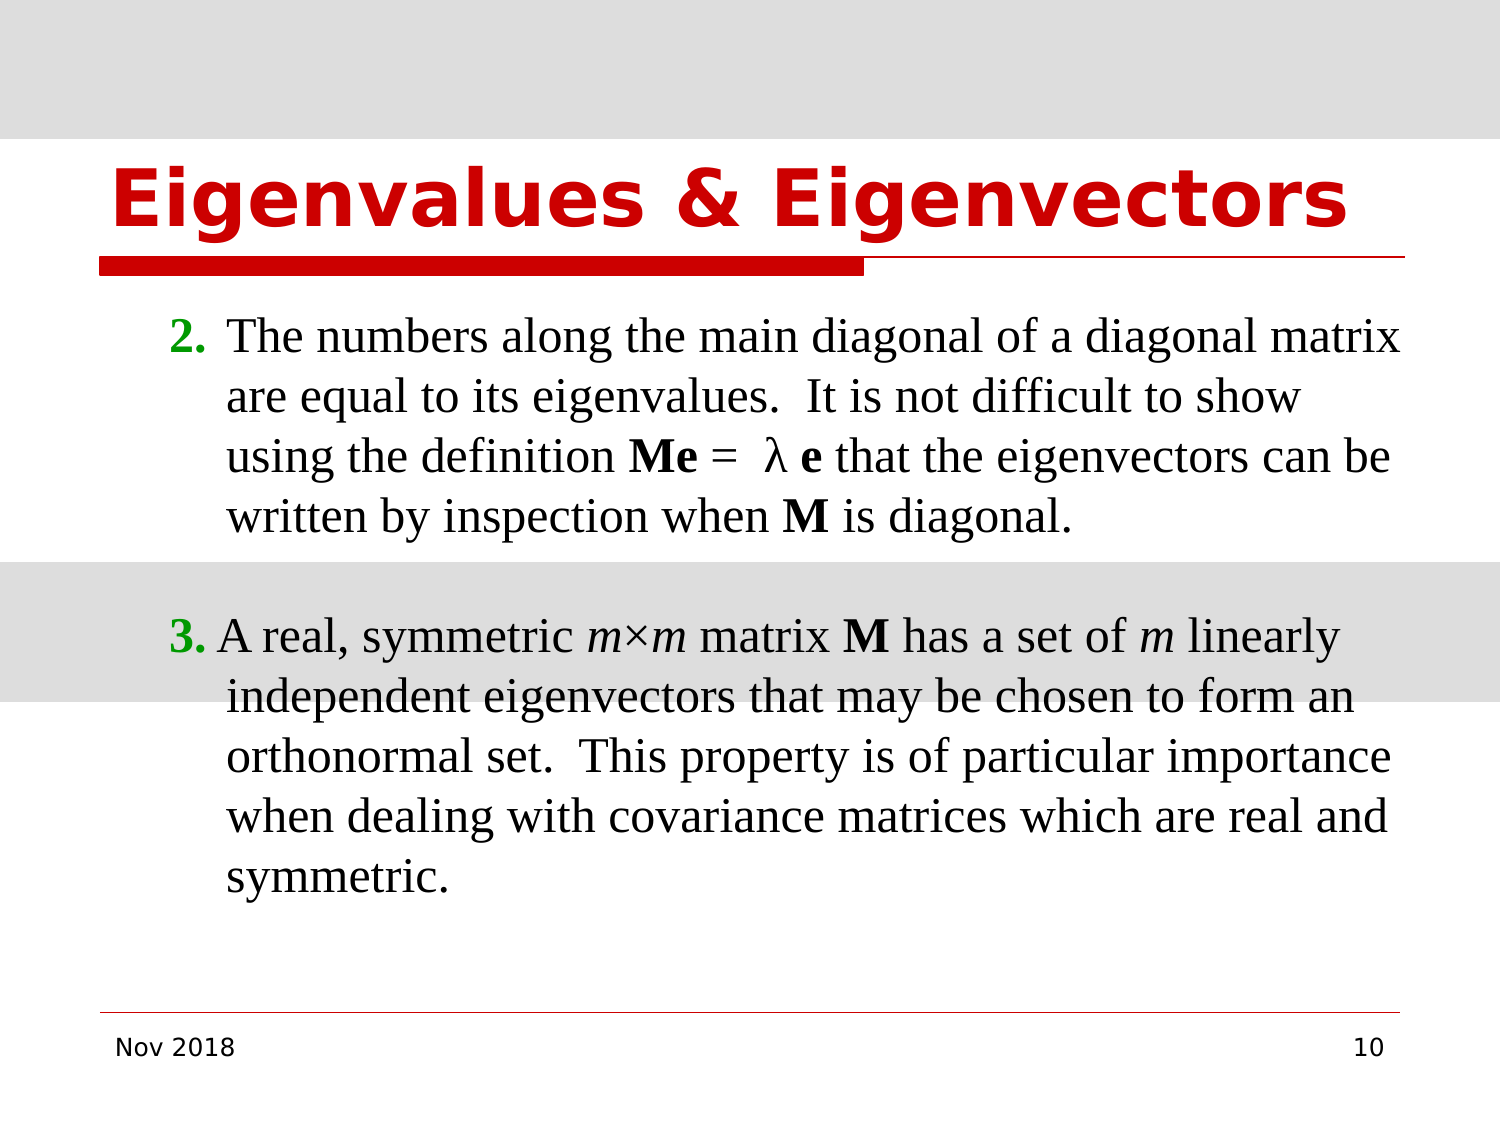

# Eigenvalues & Eigenvectors
2.	The numbers along the main diagonal of a diagonal matrix are equal to its eigenvalues.  It is not difficult to show using the definition Me =  λ e that the eigenvectors can be written by inspection when M is diagonal.

3. A real, symmetric m×m matrix M has a set of m linearly independent eigenvectors that may be chosen to form an orthonormal set.  This property is of particular importance when dealing with covariance matrices which are real and symmetric.
Nov 2018
10